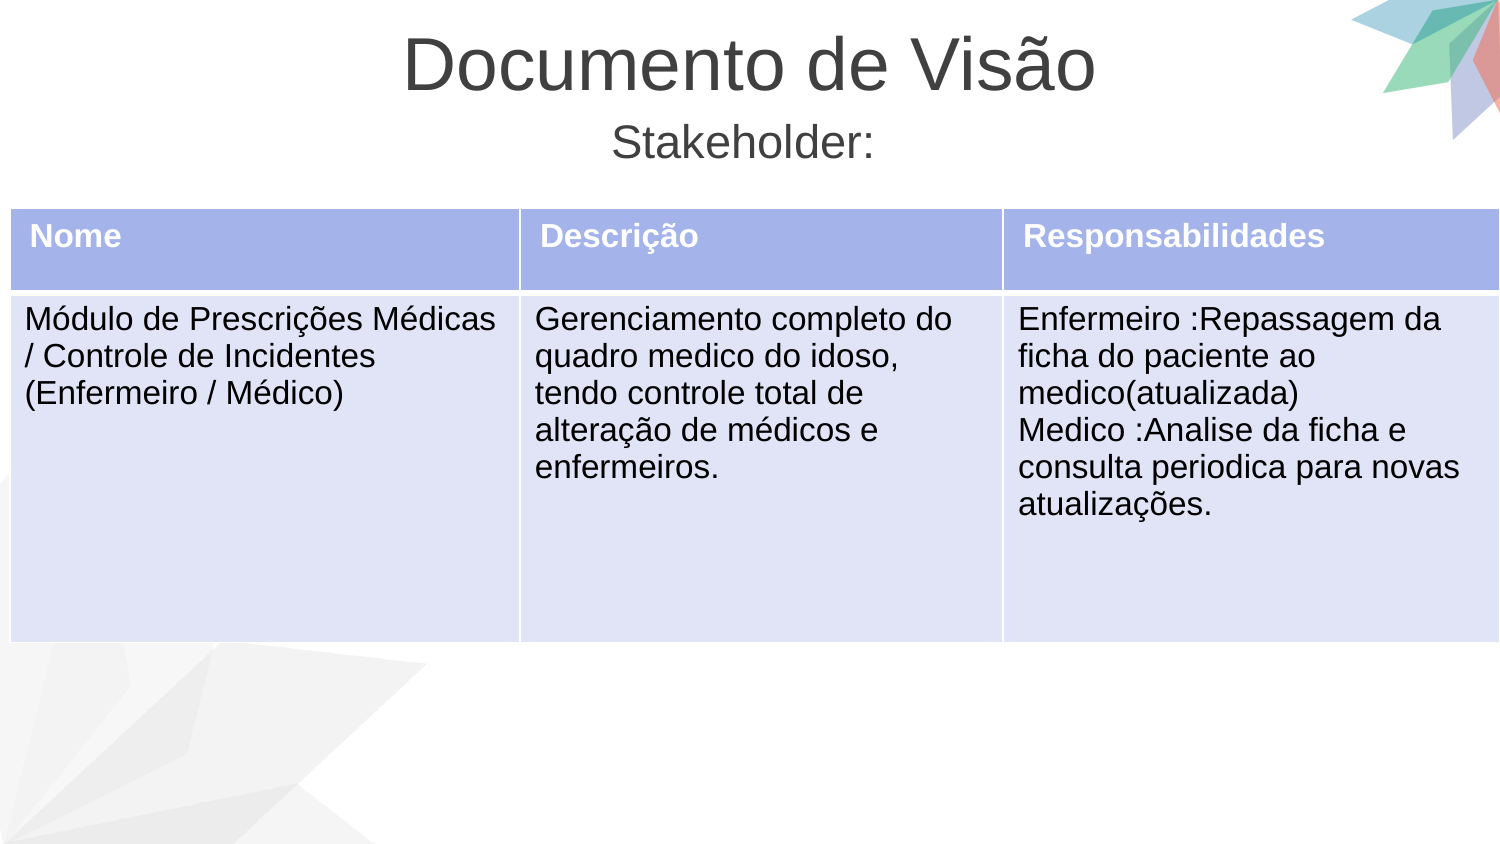

Documento de Visão
Stakeholder:
| Nome | Descrição | Responsabilidades |
| --- | --- | --- |
| Módulo de Prescrições Médicas / Controle de Incidentes (Enfermeiro / Médico) | Gerenciamento completo do quadro medico do idoso, tendo controle total de alteração de médicos e enfermeiros. | Enfermeiro :Repassagem da ficha do paciente ao medico(atualizada) Medico :Analise da ficha e consulta periodica para novas atualizações. |